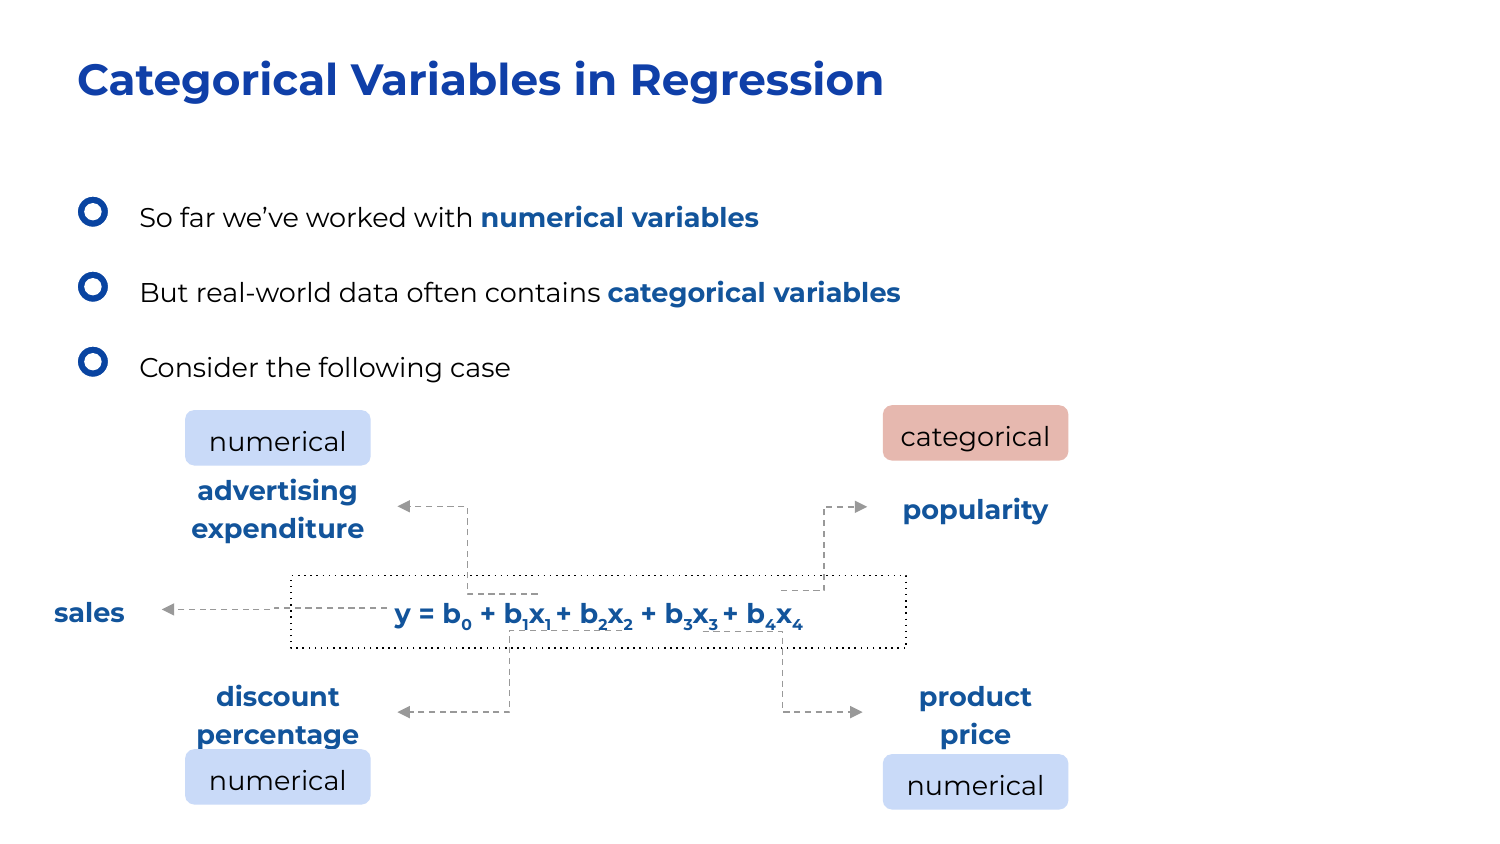

Categorical Variables in Regression
So far we’ve worked with numerical variables

But real-world data often contains categorical variables

Consider the following case

categorical
numerical
advertising
expenditure
popularity
y = b0 + b1x1 + b2x2 + b3x3 + b4x4
sales
discount percentage
product
price
numerical
numerical